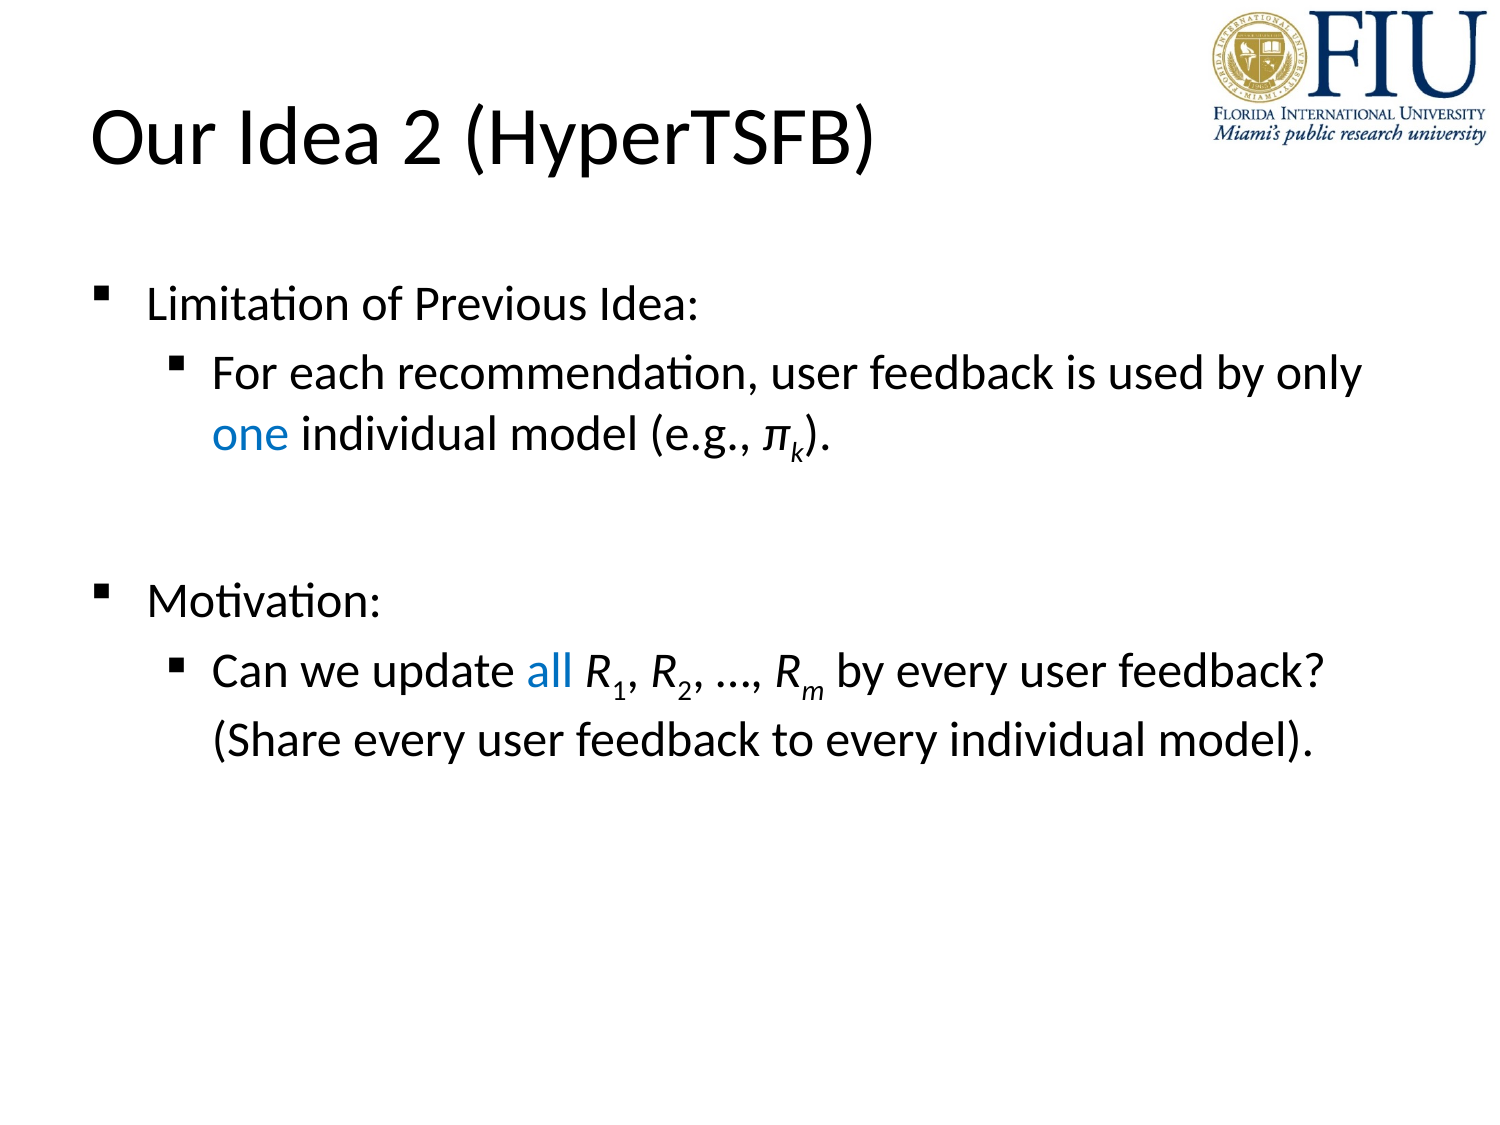

# Our Idea 2 (HyperTSFB)
Limitation of Previous Idea:
For each recommendation, user feedback is used by only one individual model (e.g., πk).

Motivation:
Can we update all R1, R2, …, Rm by every user feedback? (Share every user feedback to every individual model).